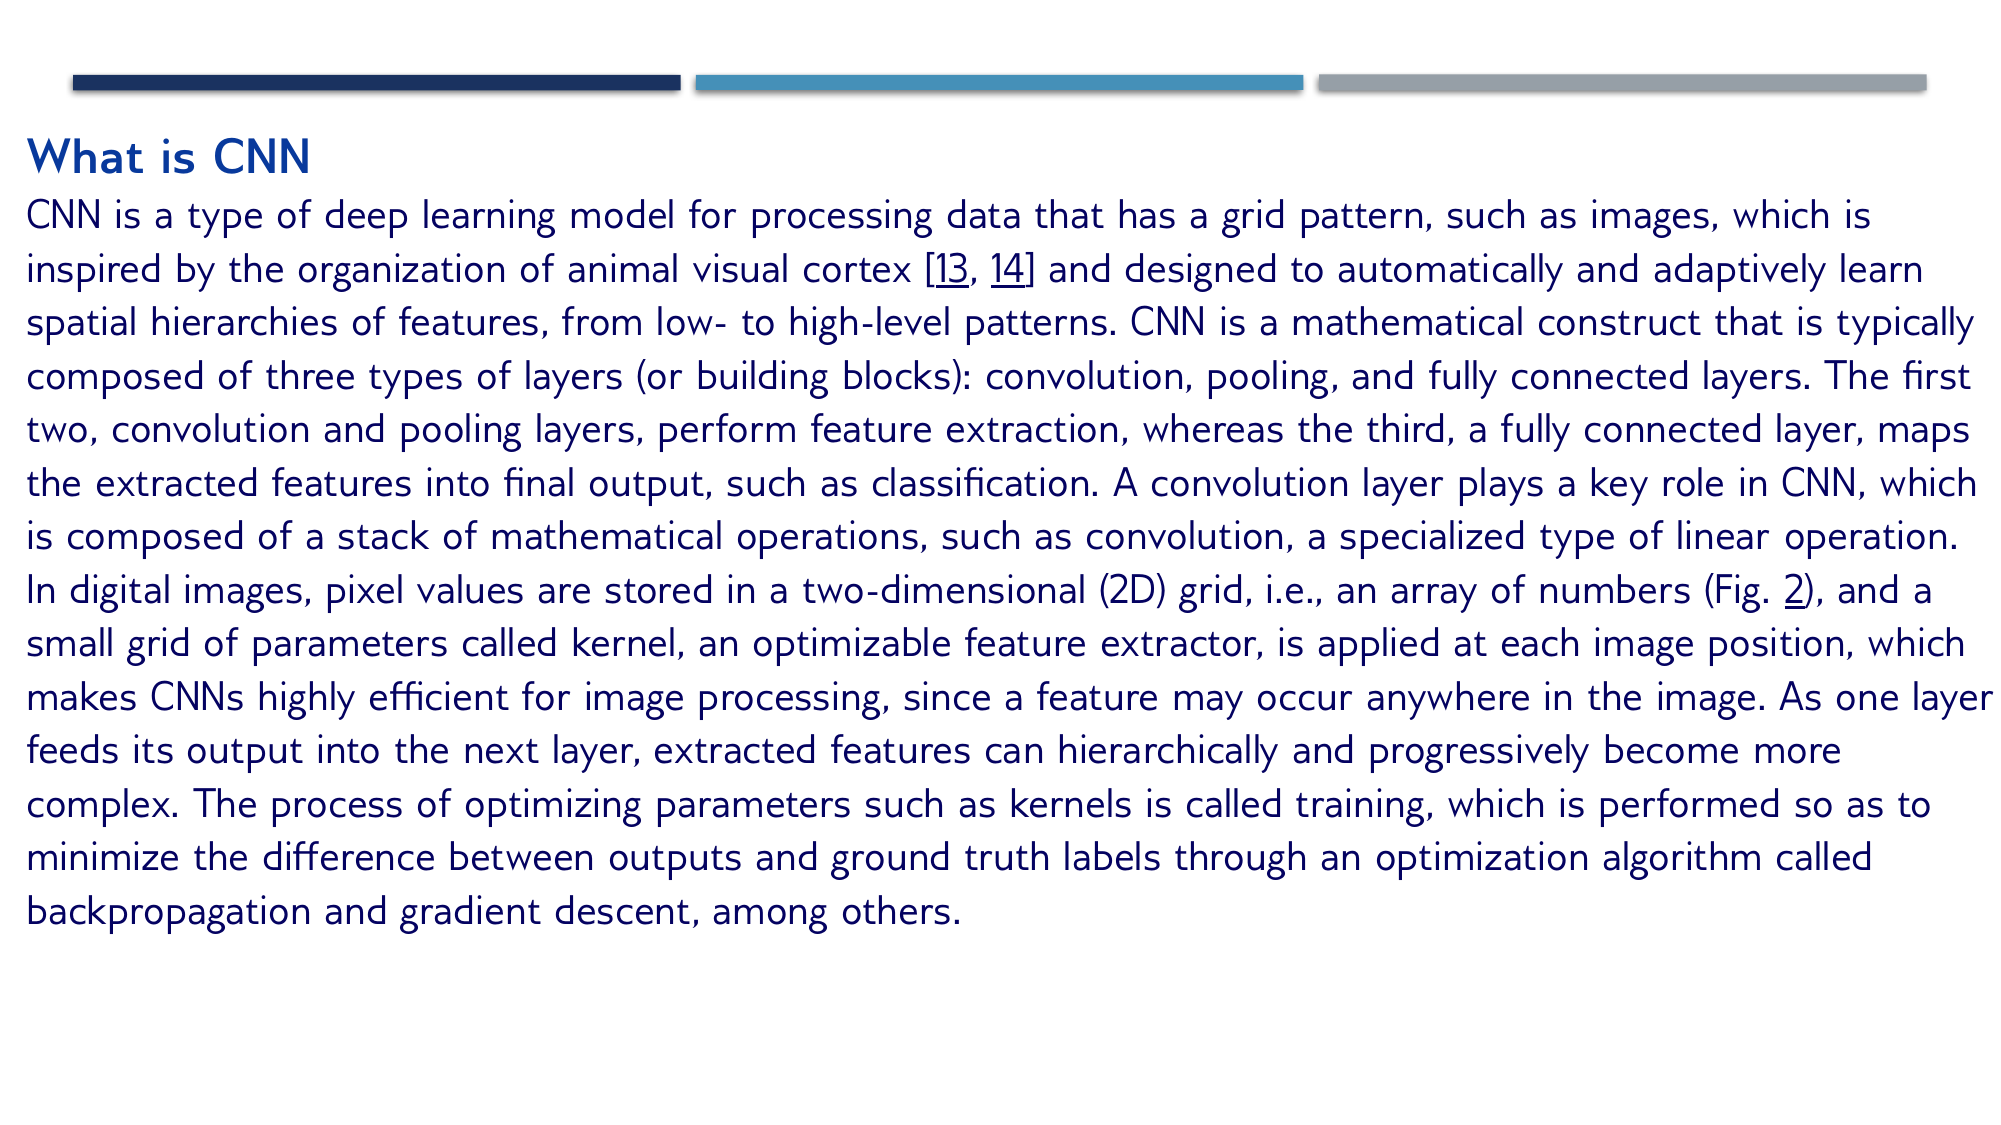

What is CNN
CNN is a type of deep learning model for processing data that has a grid pattern, such as images, which is inspired by the organization of animal visual cortex [13, 14] and designed to automatically and adaptively learn spatial hierarchies of features, from low- to high-level patterns. CNN is a mathematical construct that is typically composed of three types of layers (or building blocks): convolution, pooling, and fully connected layers. The first two, convolution and pooling layers, perform feature extraction, whereas the third, a fully connected layer, maps the extracted features into final output, such as classification. A convolution layer plays a key role in CNN, which is composed of a stack of mathematical operations, such as convolution, a specialized type of linear operation. In digital images, pixel values are stored in a two-dimensional (2D) grid, i.e., an array of numbers (Fig. 2), and a small grid of parameters called kernel, an optimizable feature extractor, is applied at each image position, which makes CNNs highly efficient for image processing, since a feature may occur anywhere in the image. As one layer feeds its output into the next layer, extracted features can hierarchically and progressively become more complex. The process of optimizing parameters such as kernels is called training, which is performed so as to minimize the difference between outputs and ground truth labels through an optimization algorithm called backpropagation and gradient descent, among others.